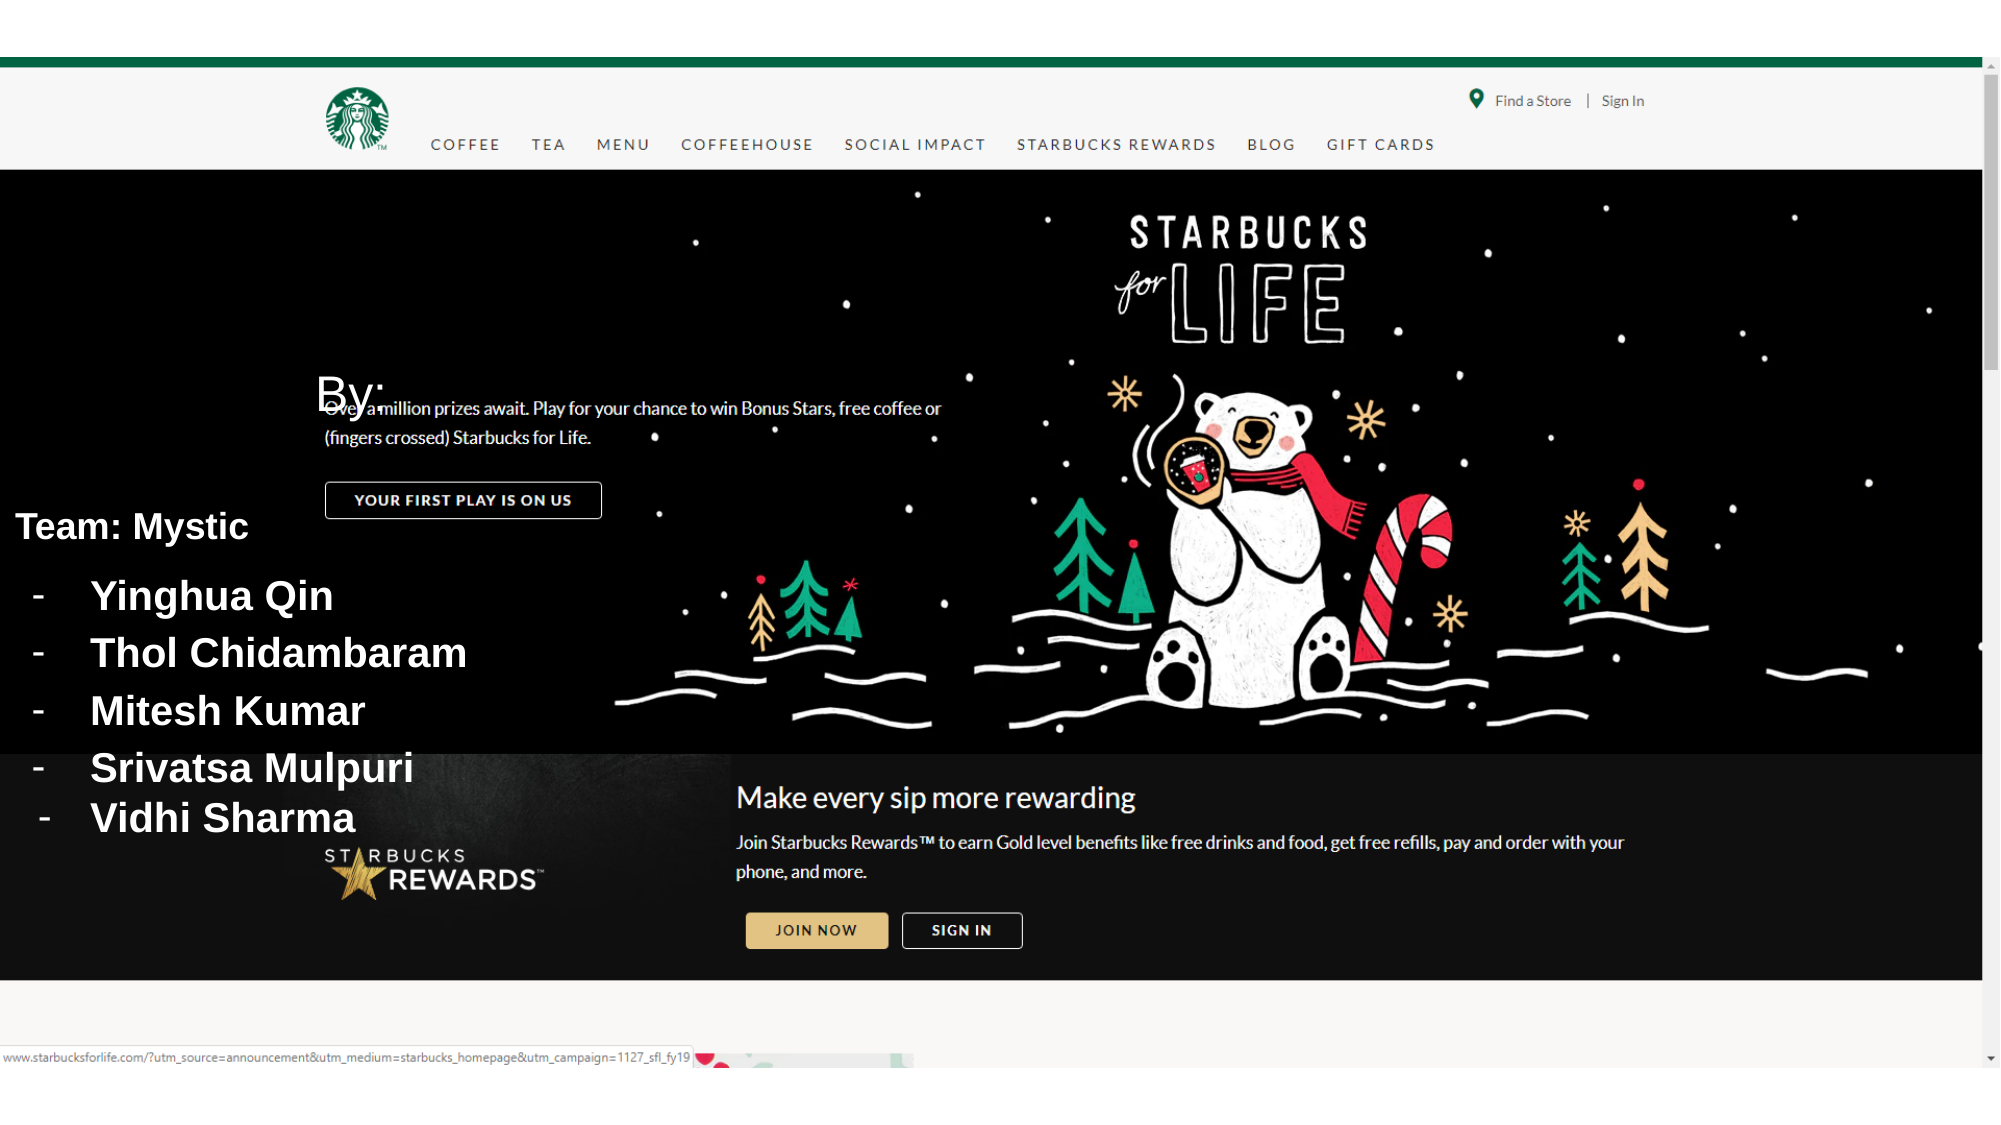

By:

Team: Mystic
Yinghua Qin
Thol Chidambaram
Mitesh Kumar
Srivatsa Mulpuri
Vidhi Sharma